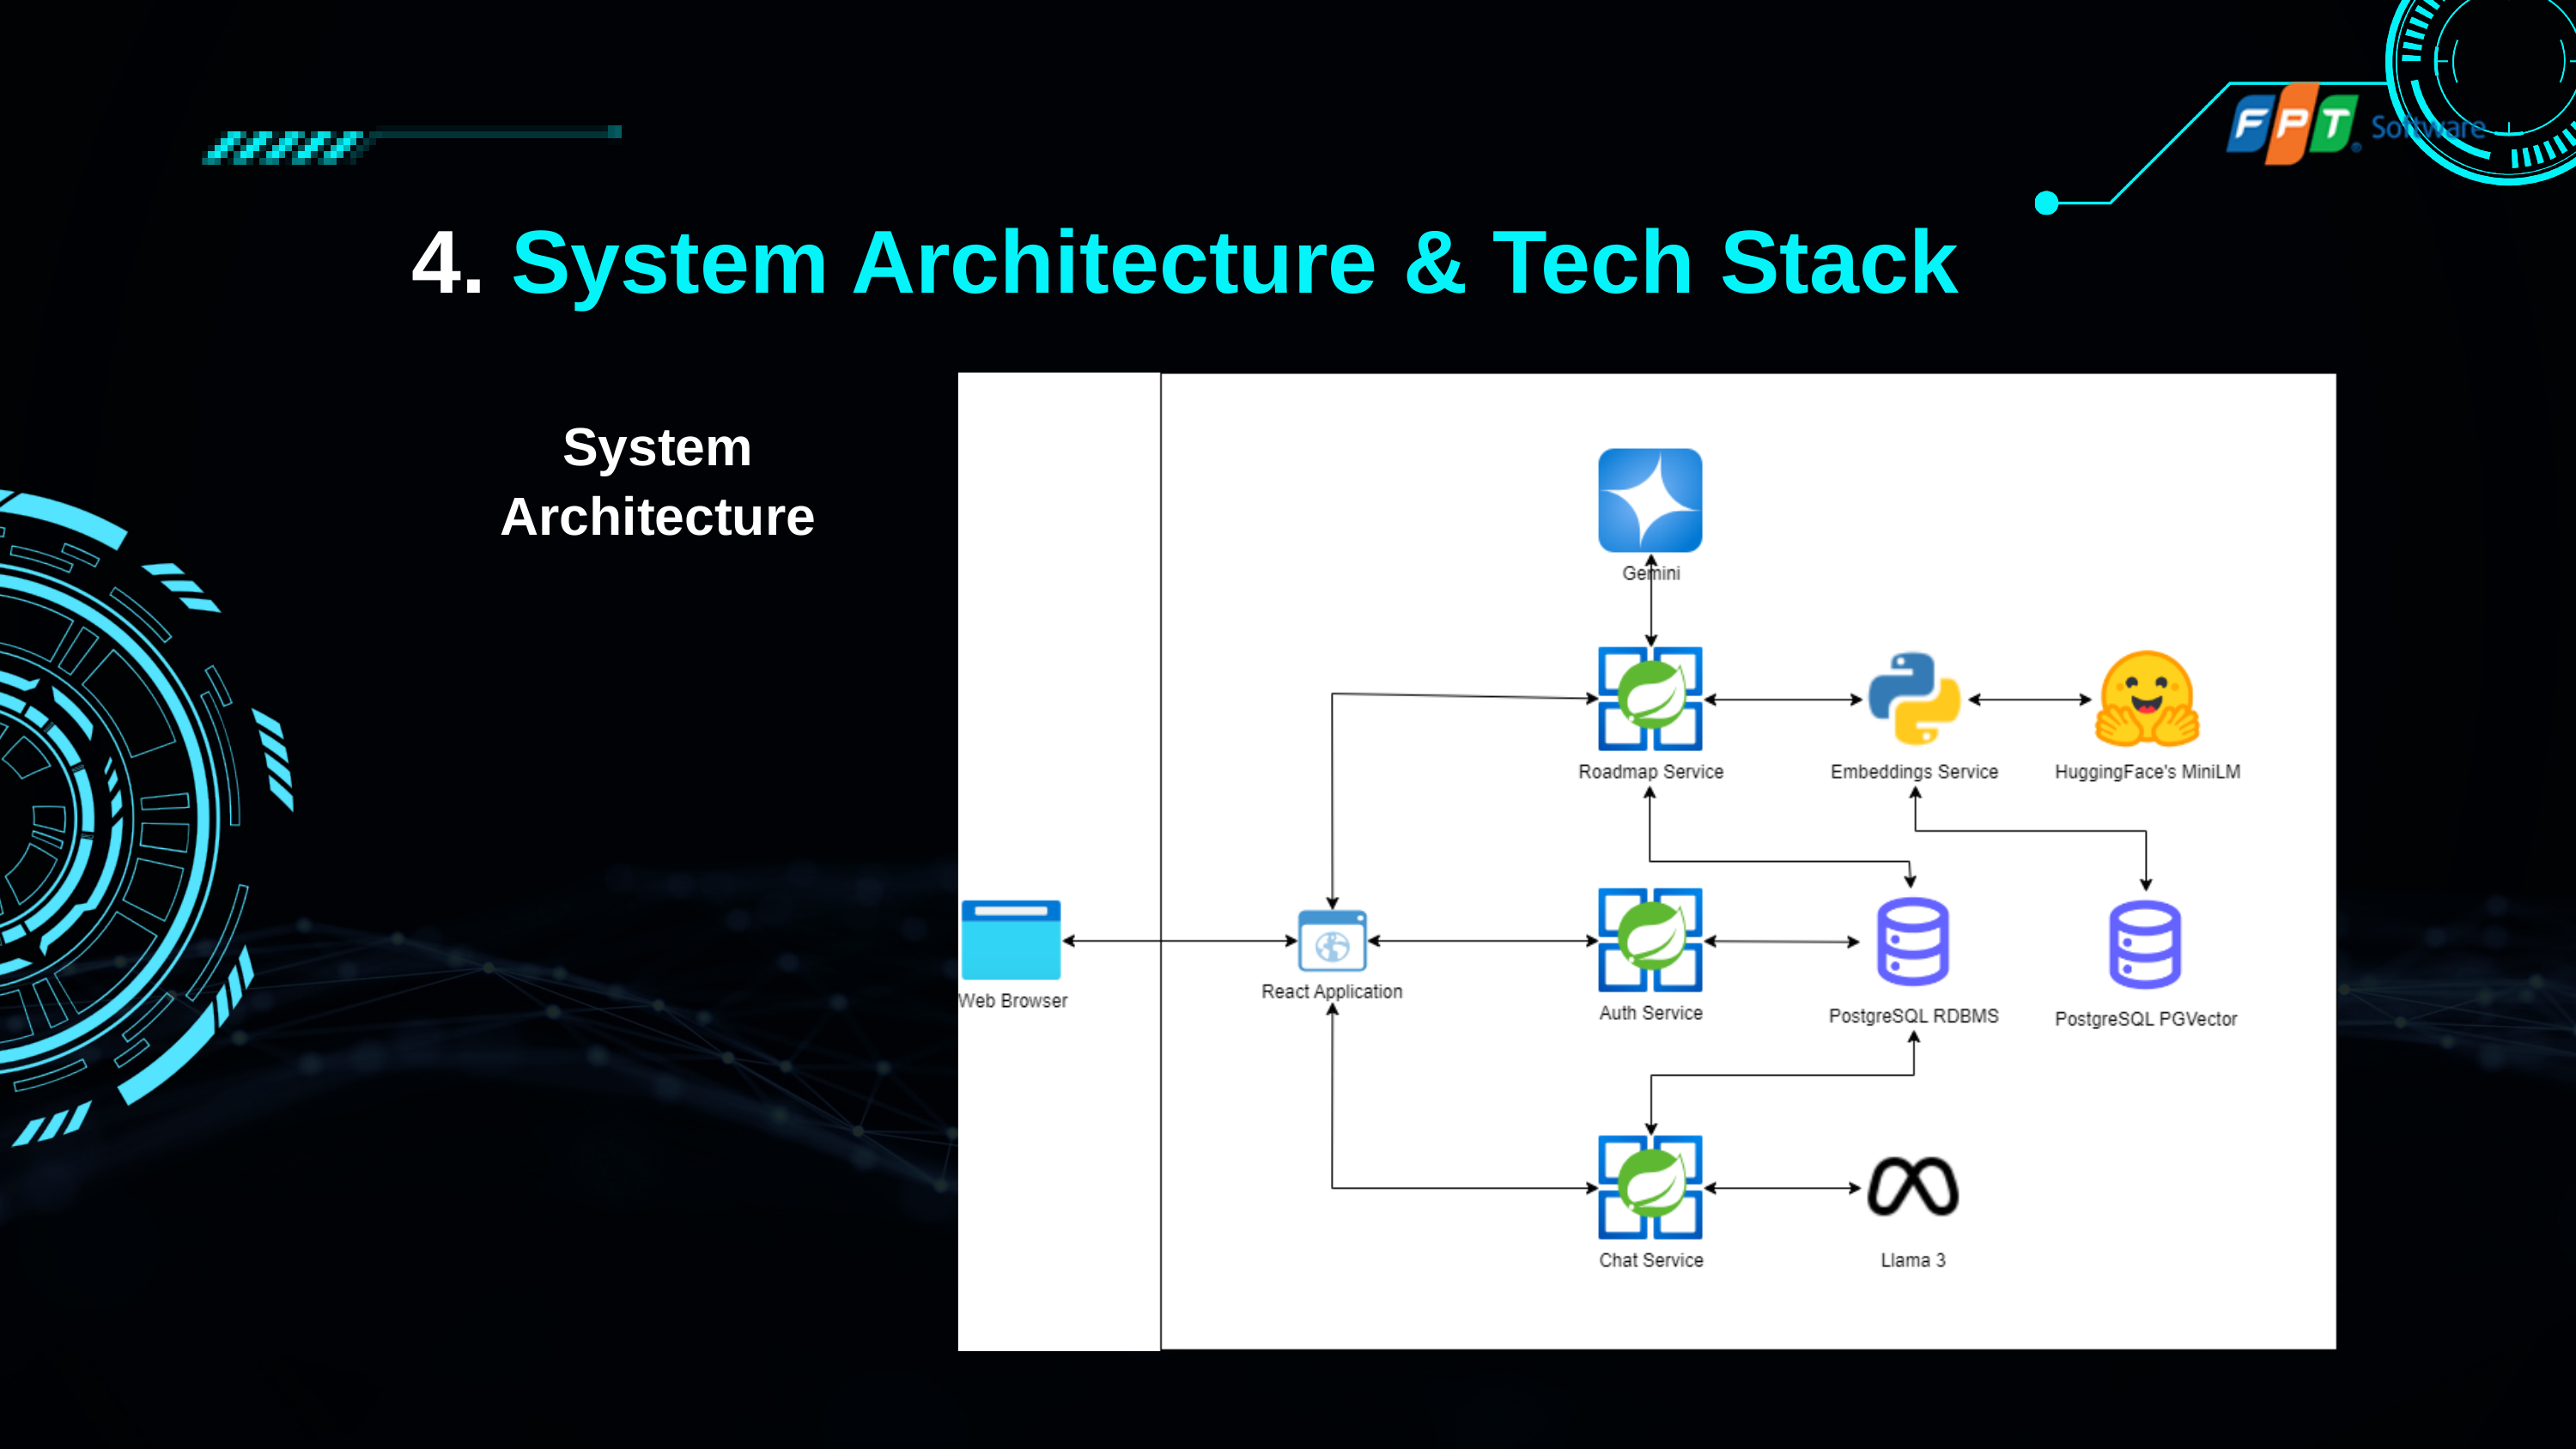

4. System Architecture & Tech Stack

System Architecture